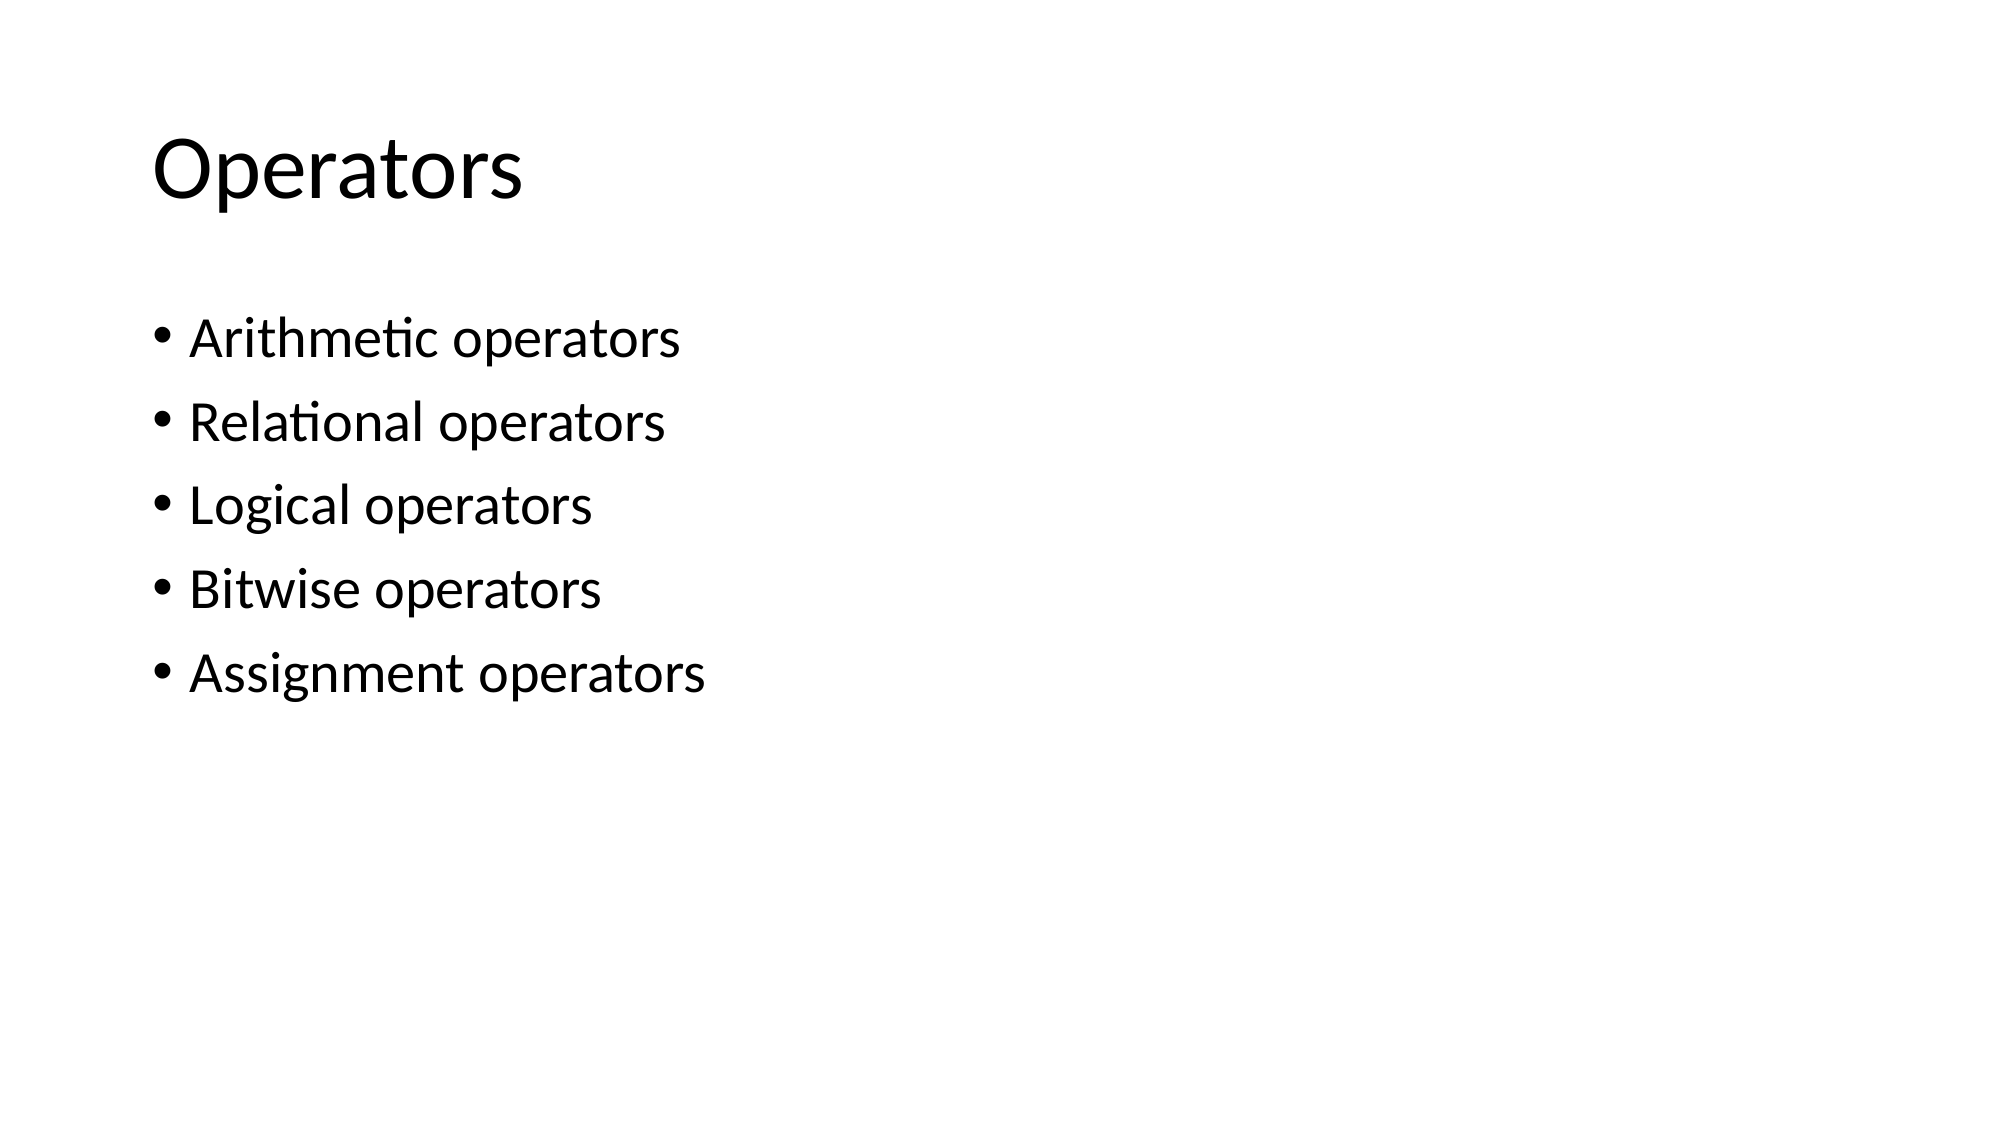

# Operators
Arithmetic operators
Relational operators
Logical operators
Bitwise operators
Assignment operators